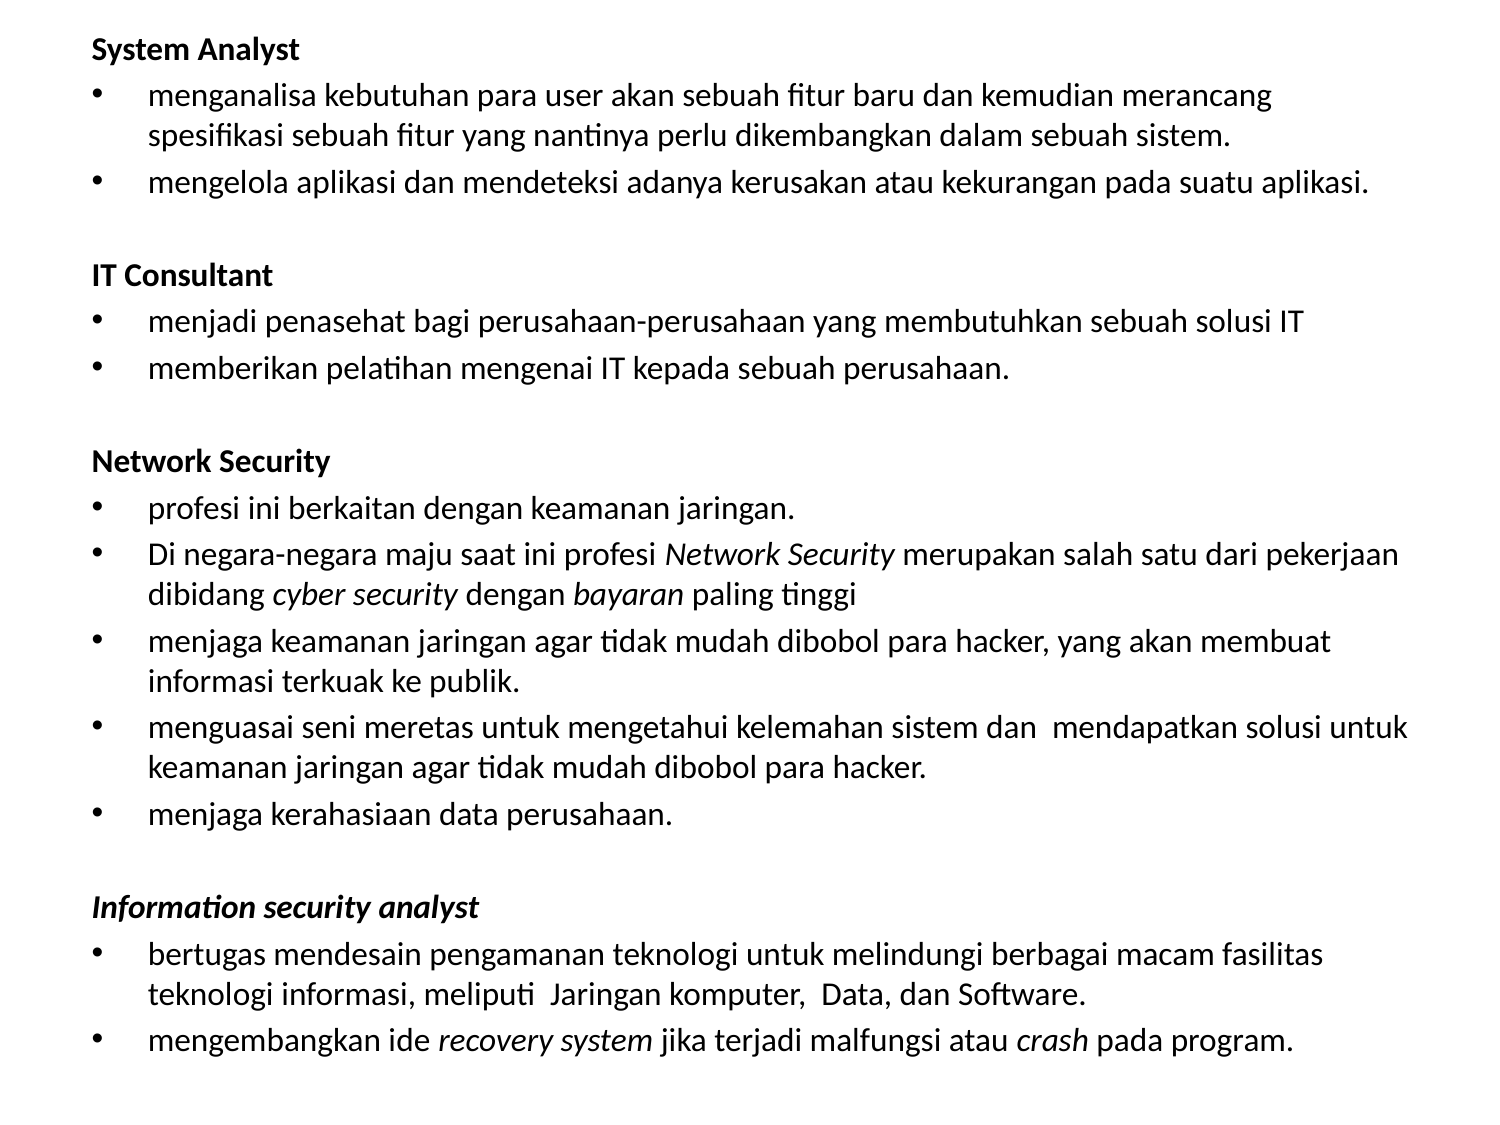

System Analyst
menganalisa kebutuhan para user akan sebuah fitur baru dan kemudian merancang spesifikasi sebuah fitur yang nantinya perlu dikembangkan dalam sebuah sistem.
mengelola aplikasi dan mendeteksi adanya kerusakan atau kekurangan pada suatu aplikasi.

IT Consultant
menjadi penasehat bagi perusahaan-perusahaan yang membutuhkan sebuah solusi IT
memberikan pelatihan mengenai IT kepada sebuah perusahaan.

Network Security
profesi ini berkaitan dengan keamanan jaringan.
Di negara-negara maju saat ini profesi Network Security merupakan salah satu dari pekerjaan dibidang cyber security dengan bayaran paling tinggi
menjaga keamanan jaringan agar tidak mudah dibobol para hacker, yang akan membuat informasi terkuak ke publik.
menguasai seni meretas untuk mengetahui kelemahan sistem dan  mendapatkan solusi untuk keamanan jaringan agar tidak mudah dibobol para hacker.
menjaga kerahasiaan data perusahaan.

Information security analyst
bertugas mendesain pengamanan teknologi untuk melindungi berbagai macam fasilitas teknologi informasi, meliputi  Jaringan komputer,  Data, dan Software.
mengembangkan ide recovery system jika terjadi malfungsi atau crash pada program.